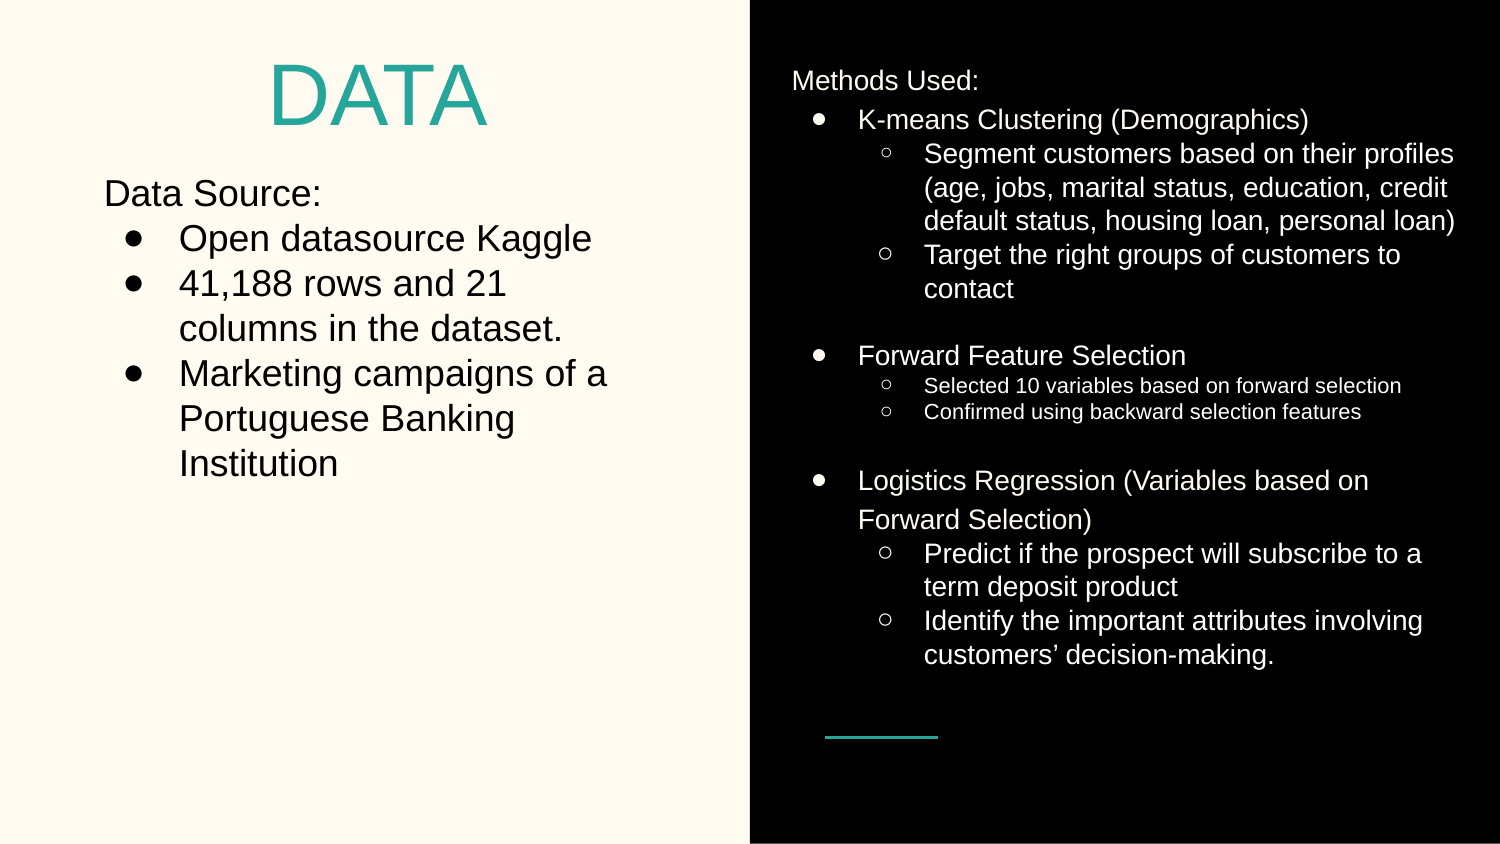

# DATA
Methods Used:
K-means Clustering (Demographics)
Segment customers based on their profiles (age, jobs, marital status, education, credit default status, housing loan, personal loan)
Target the right groups of customers to contact

Forward Feature Selection
Selected 10 variables based on forward selection
Confirmed using backward selection features

Logistics Regression (Variables based on Forward Selection)
Predict if the prospect will subscribe to a term deposit product
Identify the important attributes involving customers’ decision-making.

Data Source:
Open datasource Kaggle
41,188 rows and 21 columns in the dataset.
Marketing campaigns of a Portuguese Banking Institution